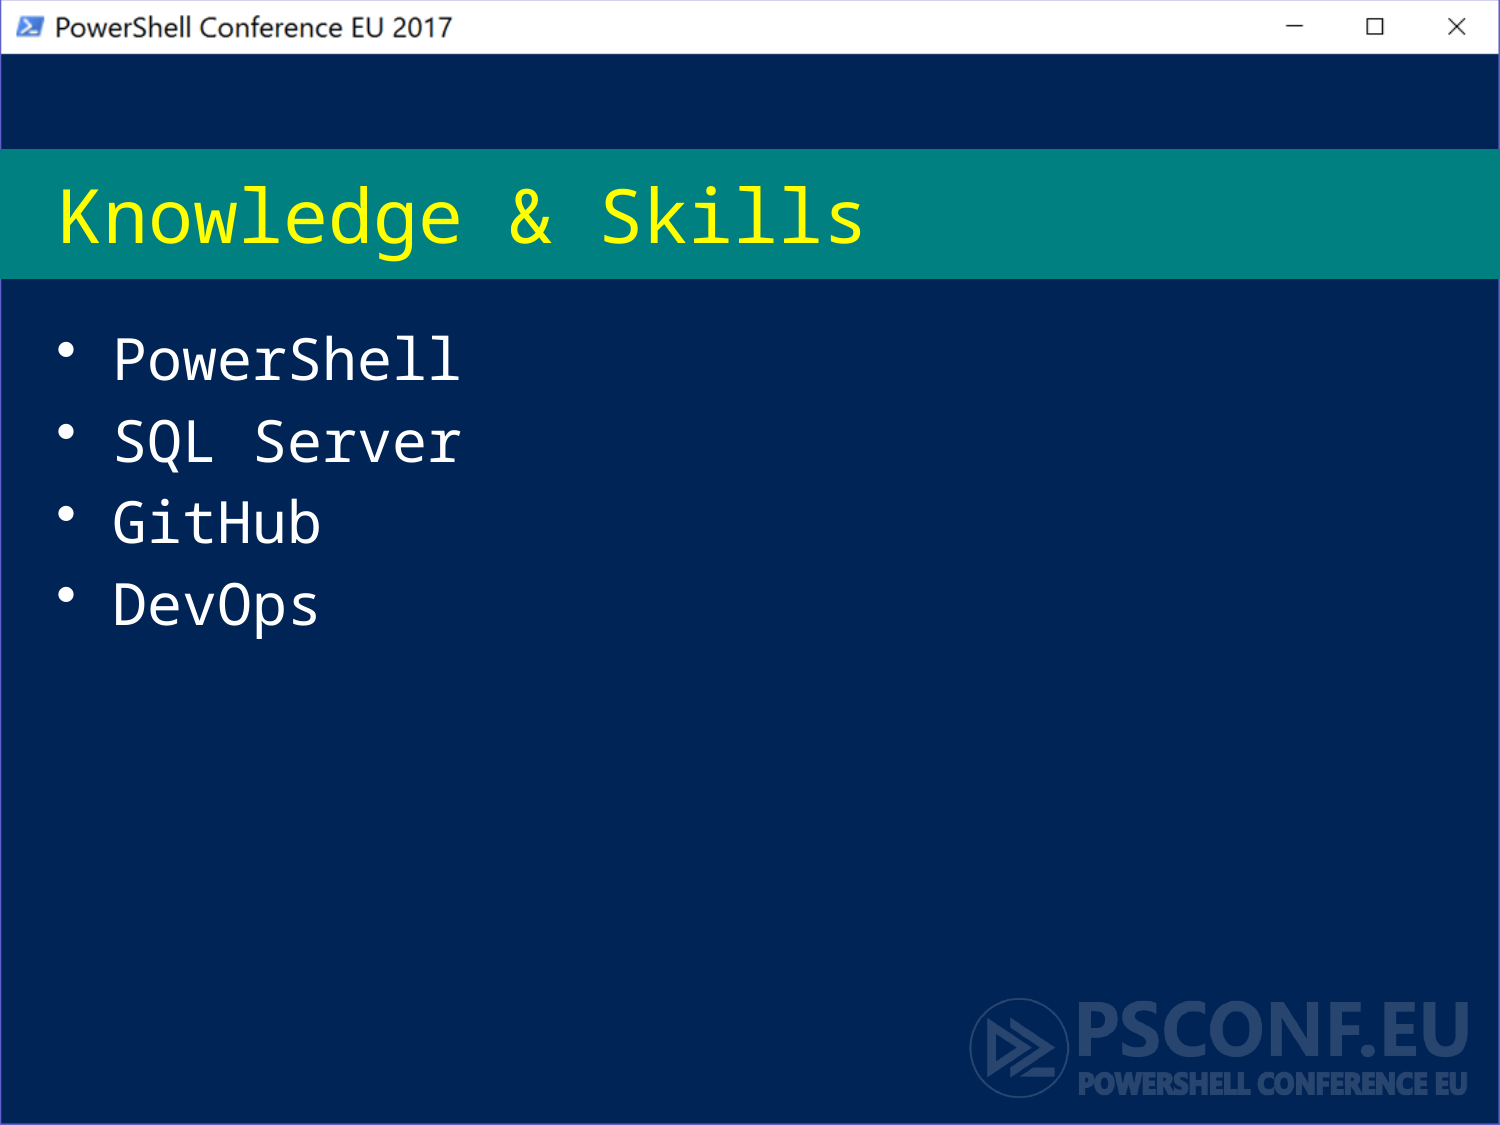

# Knowledge & Skills
PowerShell
SQL Server
GitHub
DevOps